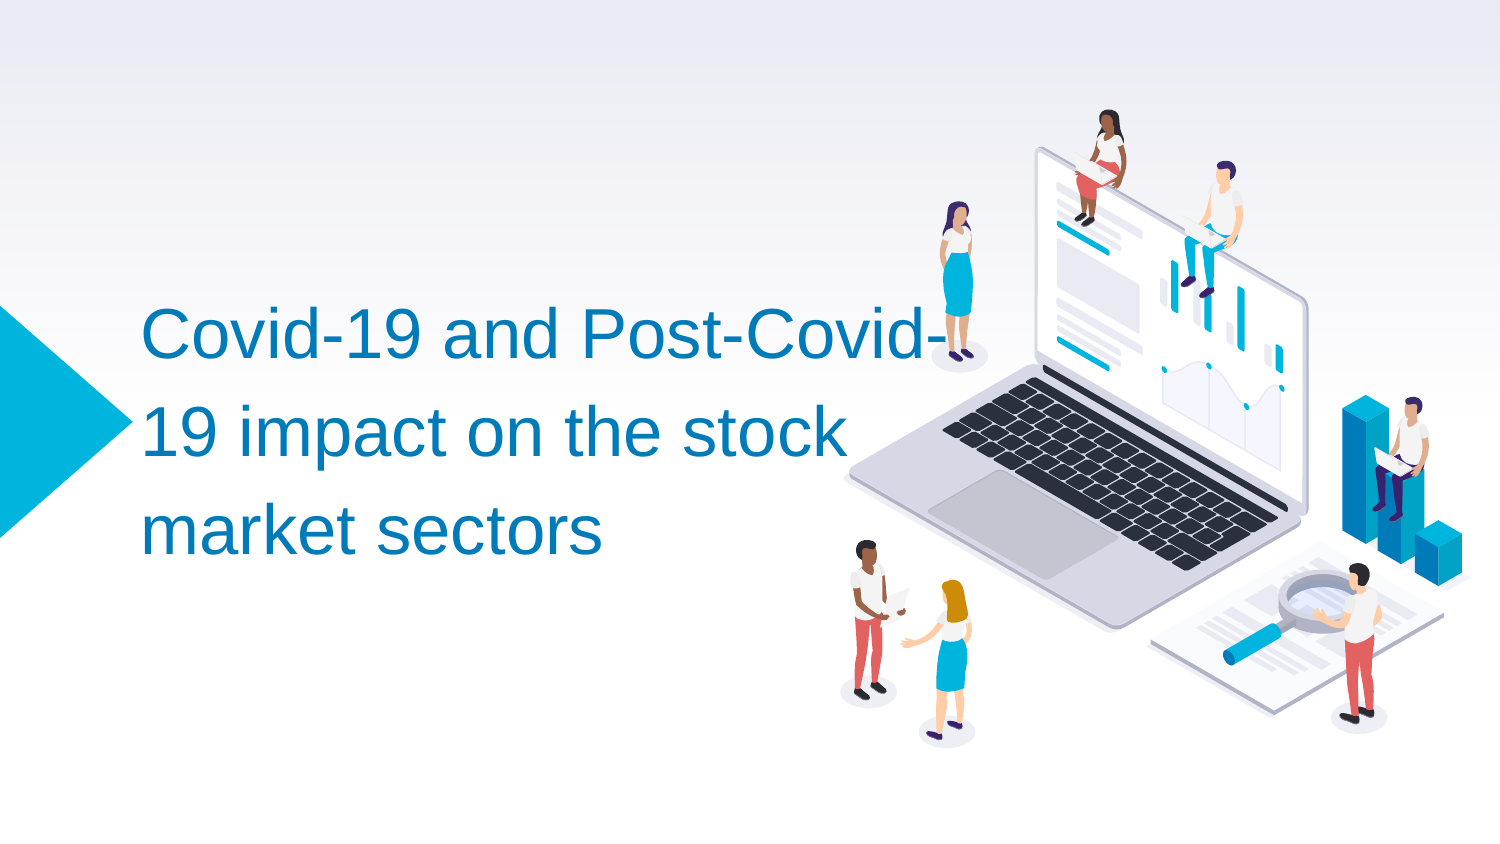

# Covid-19 and Post-Covid-19 impact on the stock market sectors